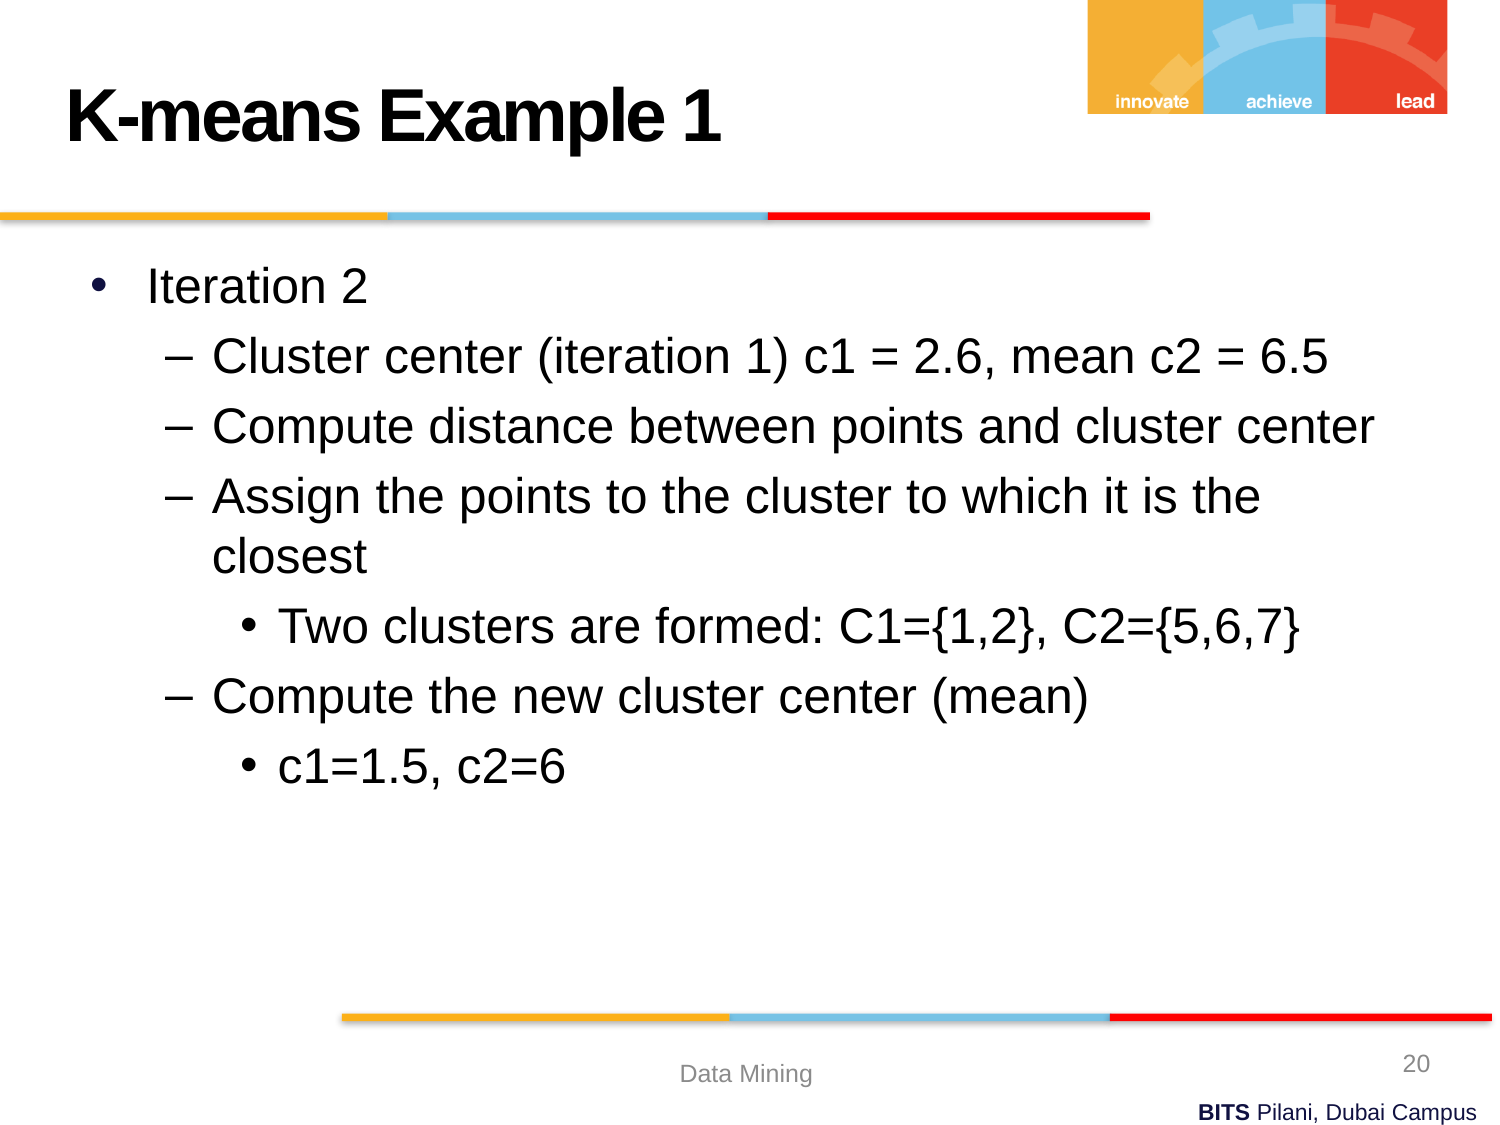

K-means Example 1
Iteration 2
Cluster center (iteration 1) c1 = 2.6, mean c2 = 6.5
Compute distance between points and cluster center
Assign the points to the cluster to which it is the closest
Two clusters are formed: C1={1,2}, C2={5,6,7}
Compute the new cluster center (mean)
c1=1.5, c2=6
20
Data Mining